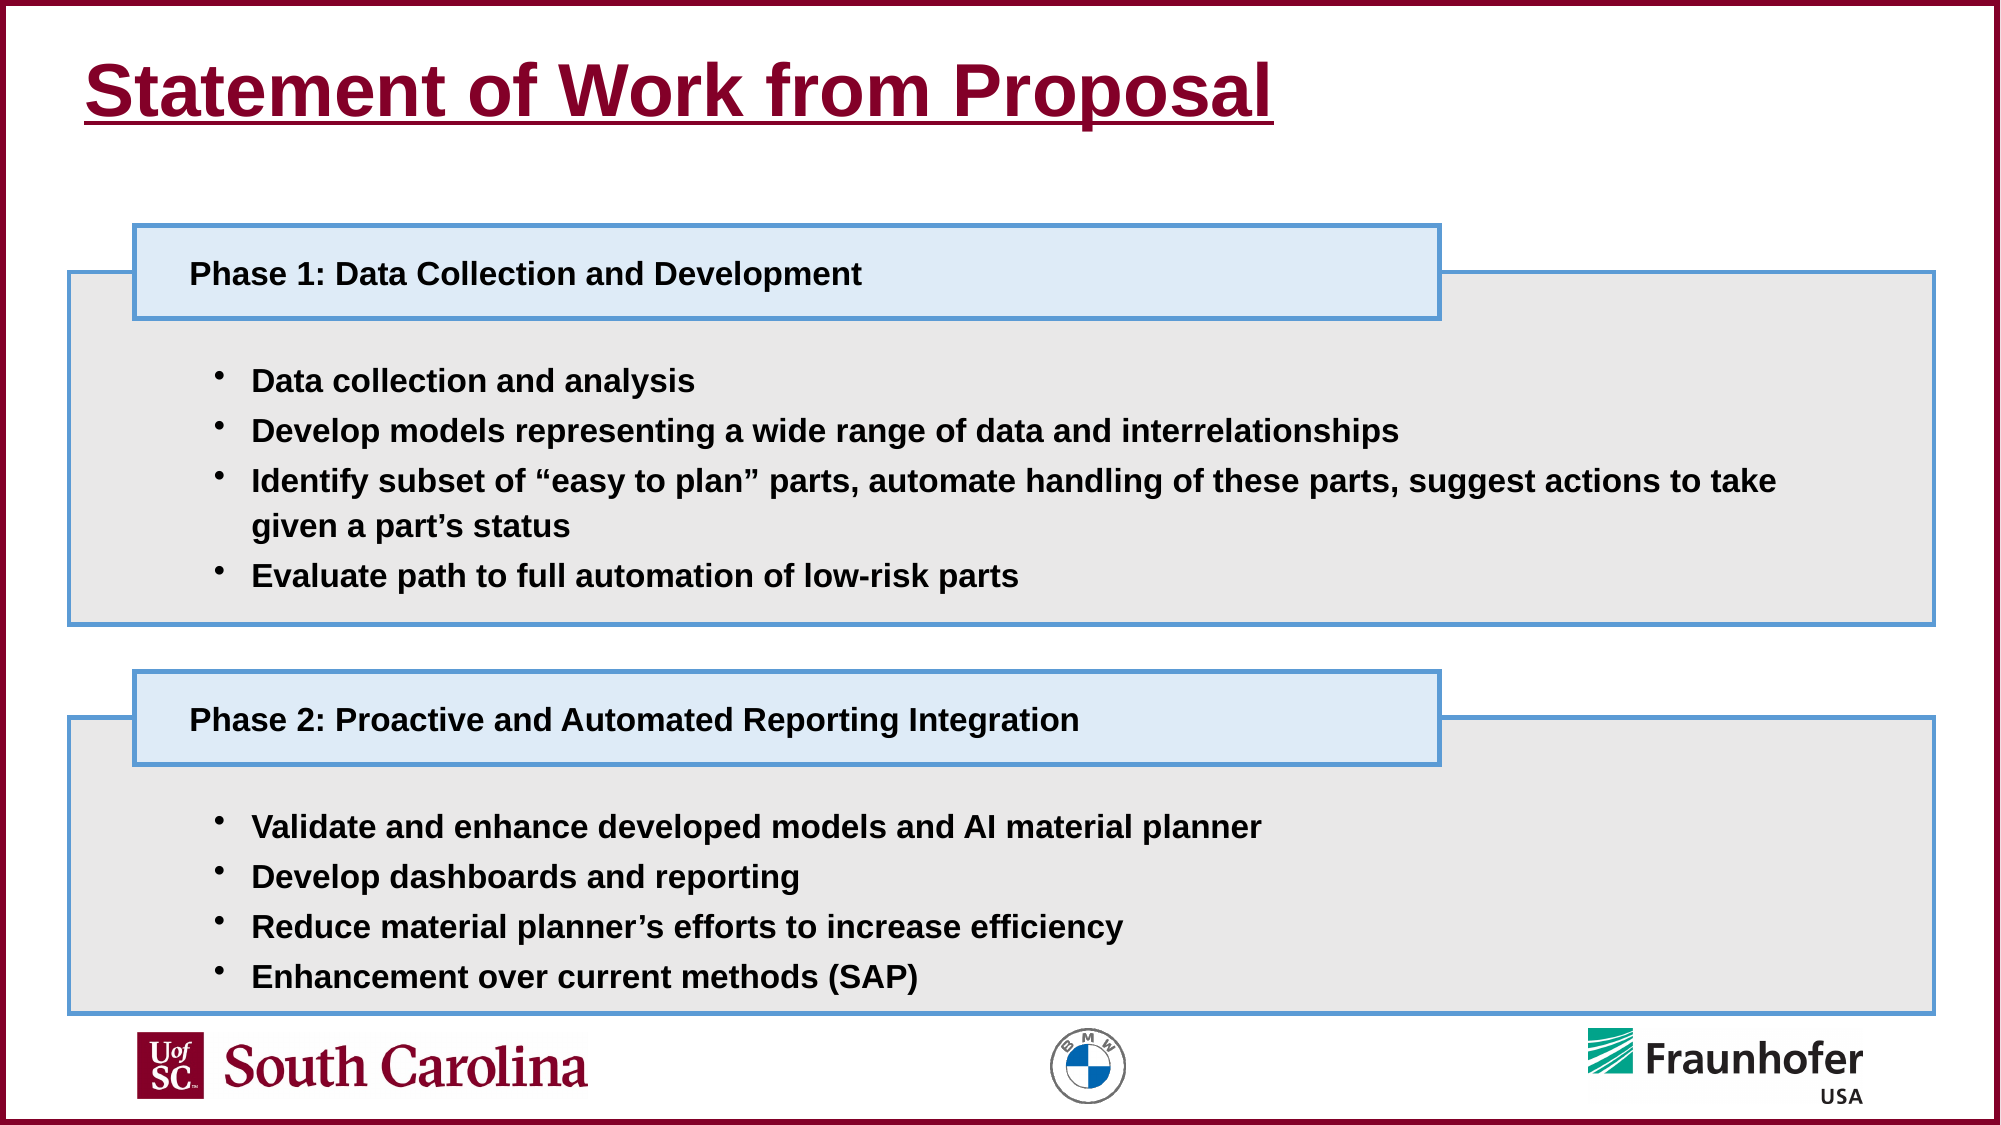

# Statement of Work from Proposal
Phase 1: Data Collection and Development
Data collection and analysis
Develop models representing a wide range of data and interrelationships
Identify subset of “easy to plan” parts, automate handling of these parts, suggest actions to take given a part’s status
Evaluate path to full automation of low-risk parts
Phase 2: Proactive and Automated Reporting Integration
Validate and enhance developed models and AI material planner
Develop dashboards and reporting
Reduce material planner’s efforts to increase efficiency
Enhancement over current methods (SAP)